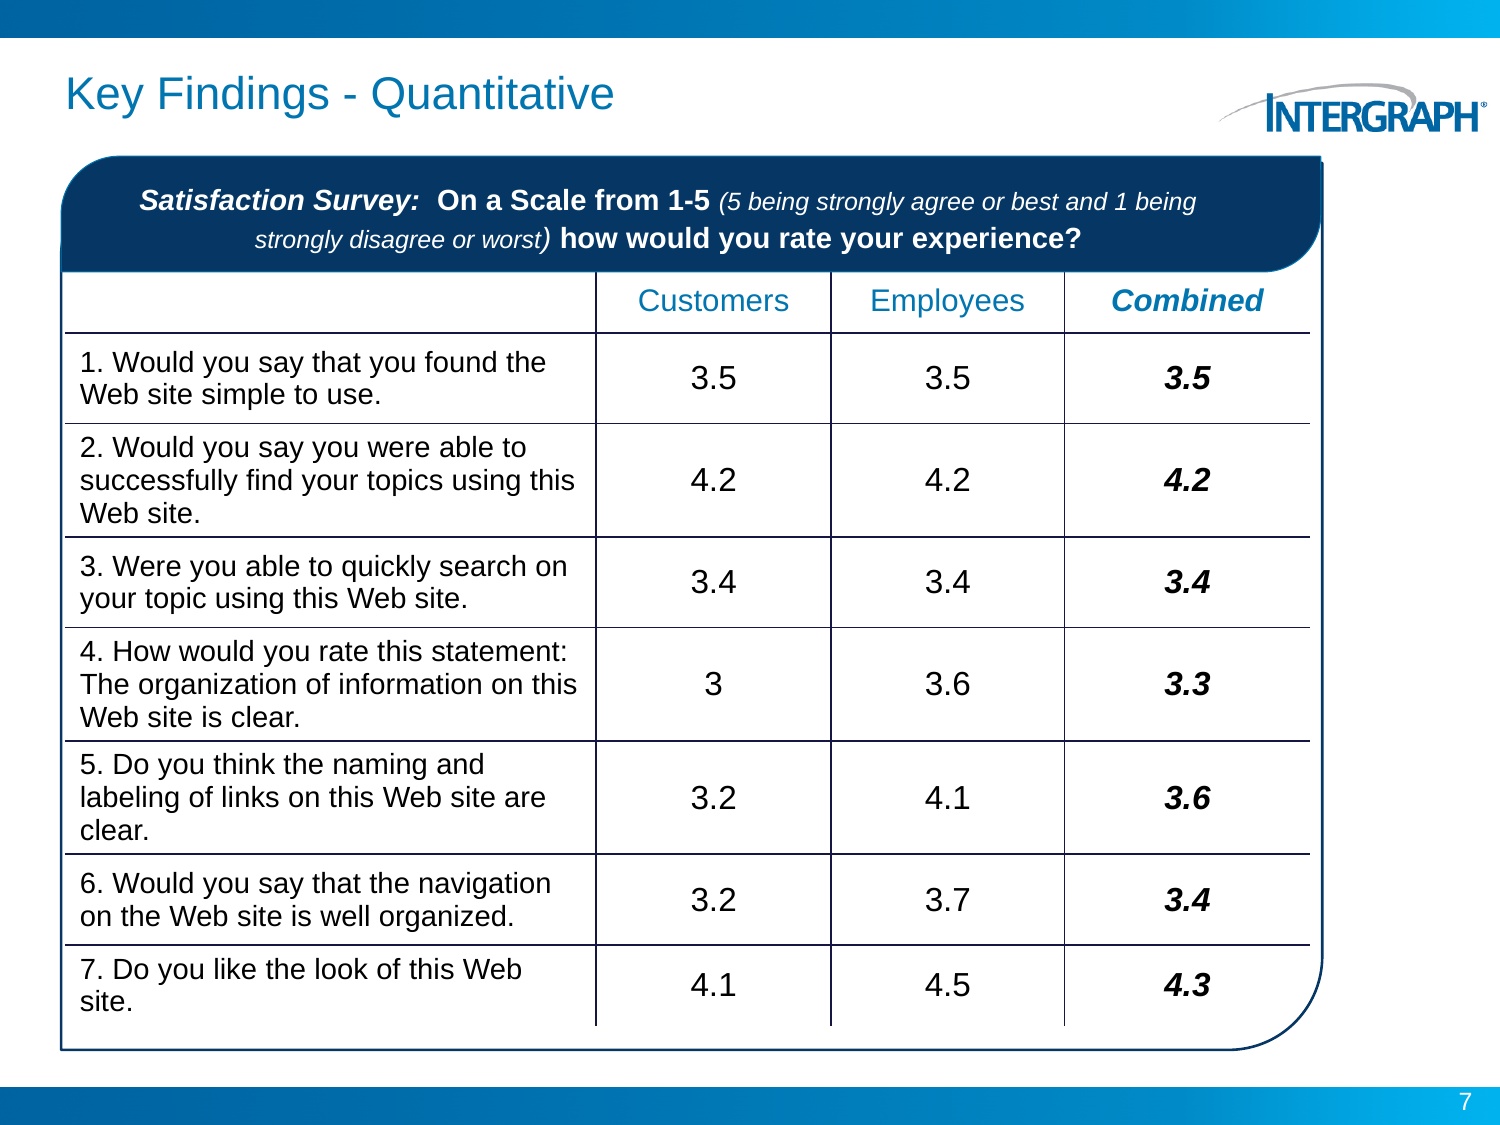

# Key Findings - Quantitative

|  |  |  |  |
| --- | --- | --- | --- |
|  | Customers | Employees | Combined |
| 1. Would you say that you found the Web site simple to use. | 3.5 | 3.5 | 3.5 |
| 2. Would you say you were able to successfully find your topics using this Web site. | 4.2 | 4.2 | 4.2 |
| 3. Were you able to quickly search on your topic using this Web site. | 3.4 | 3.4 | 3.4 |
| 4. How would you rate this statement: The organization of information on this Web site is clear. | 3 | 3.6 | 3.3 |
| 5. Do you think the naming and labeling of links on this Web site are clear. | 3.2 | 4.1 | 3.6 |
| 6. Would you say that the navigation on the Web site is well organized. | 3.2 | 3.7 | 3.4 |
| 7. Do you like the look of this Web site. | 4.1 | 4.5 | 4.3 |
Satisfaction Survey:  On a Scale from 1-5 (5 being strongly agree or best and 1 being strongly disagree or worst) how would you rate your experience?
7